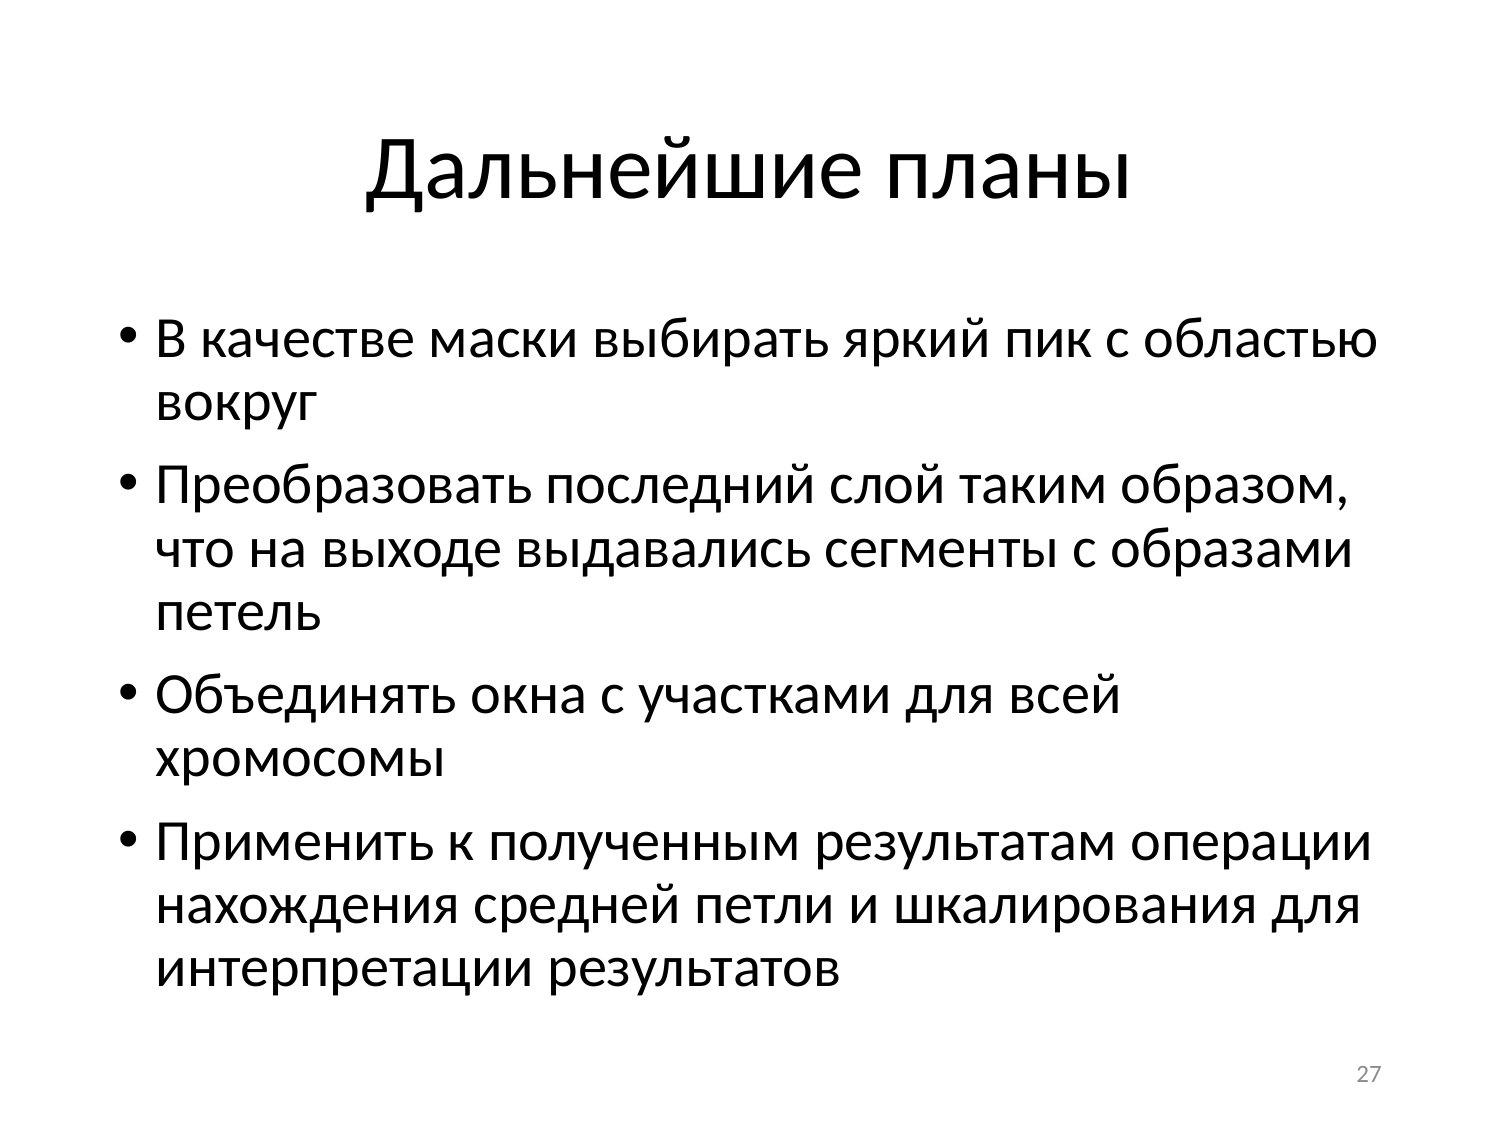

# Дальнейшие планы
В качестве маски выбирать яркий пик с областью вокруг
Преобразовать последний слой таким образом, что на выходе выдавались сегменты с образами петель
Объединять окна с участками для всей хромосомы
Применить к полученным результатам операции нахождения средней петли и шкалирования для интерпретации результатов
27